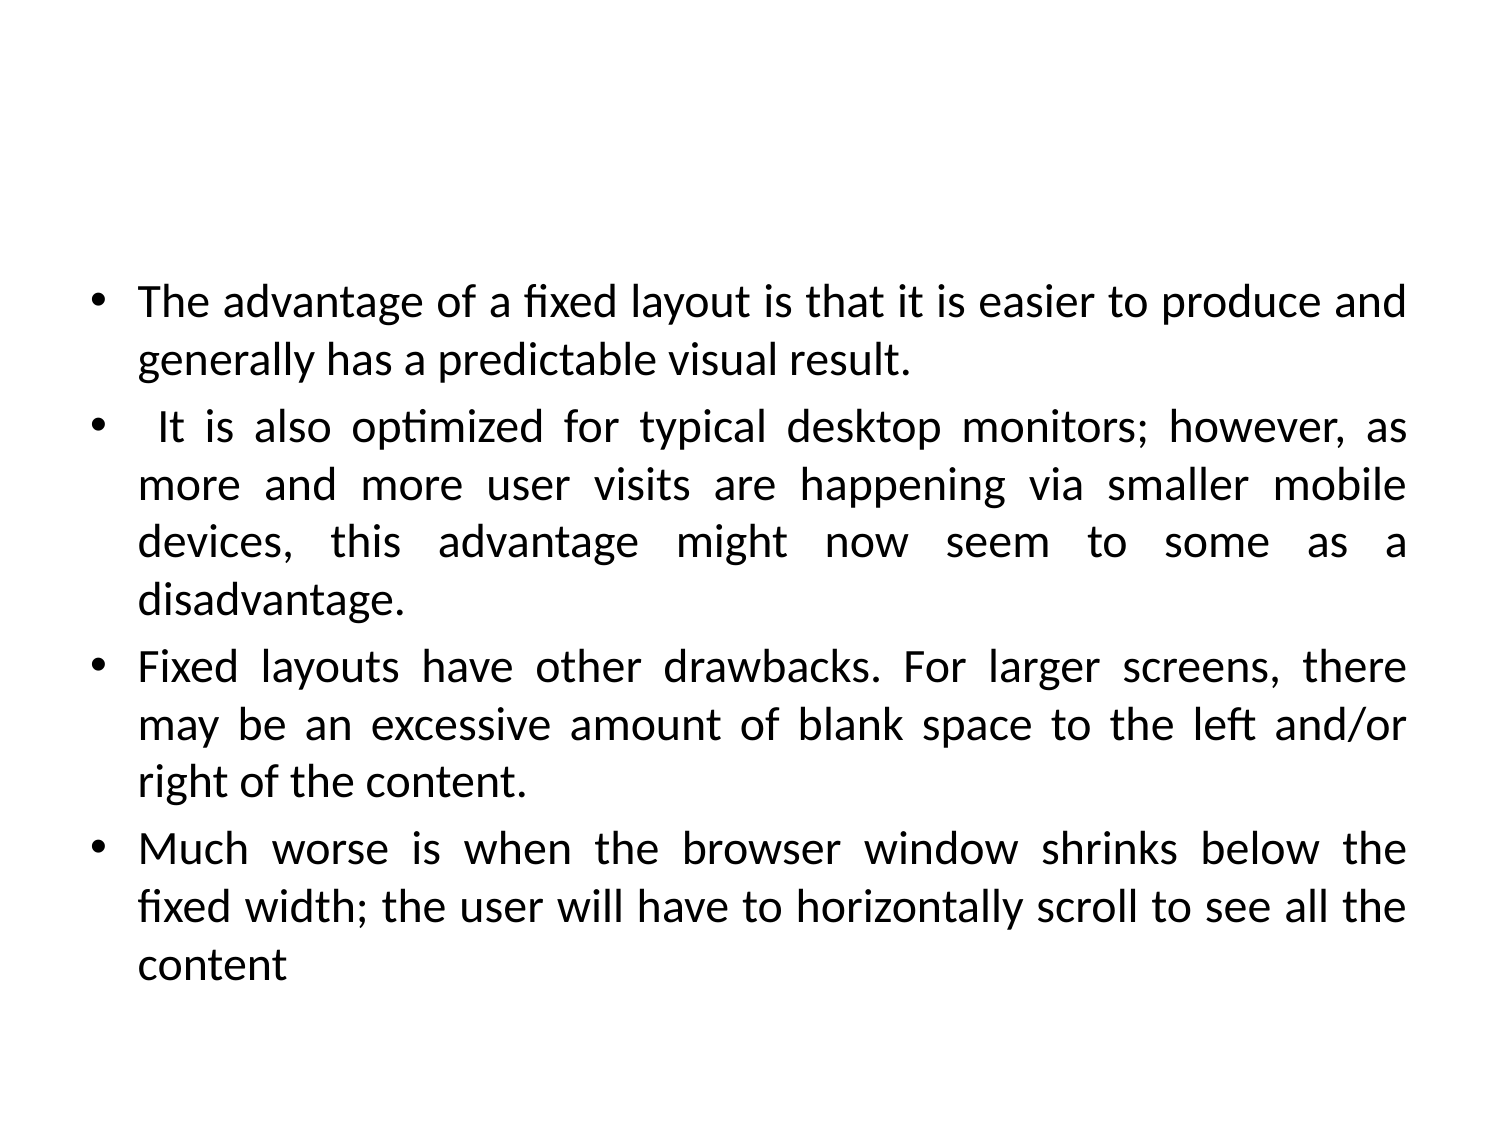

#
The advantage of a fixed layout is that it is easier to produce and generally has a predictable visual result.
 It is also optimized for typical desktop monitors; however, as more and more user visits are happening via smaller mobile devices, this advantage might now seem to some as a disadvantage.
Fixed layouts have other drawbacks. For larger screens, there may be an excessive amount of blank space to the left and/or right of the content.
Much worse is when the browser window shrinks below the fixed width; the user will have to horizontally scroll to see all the content